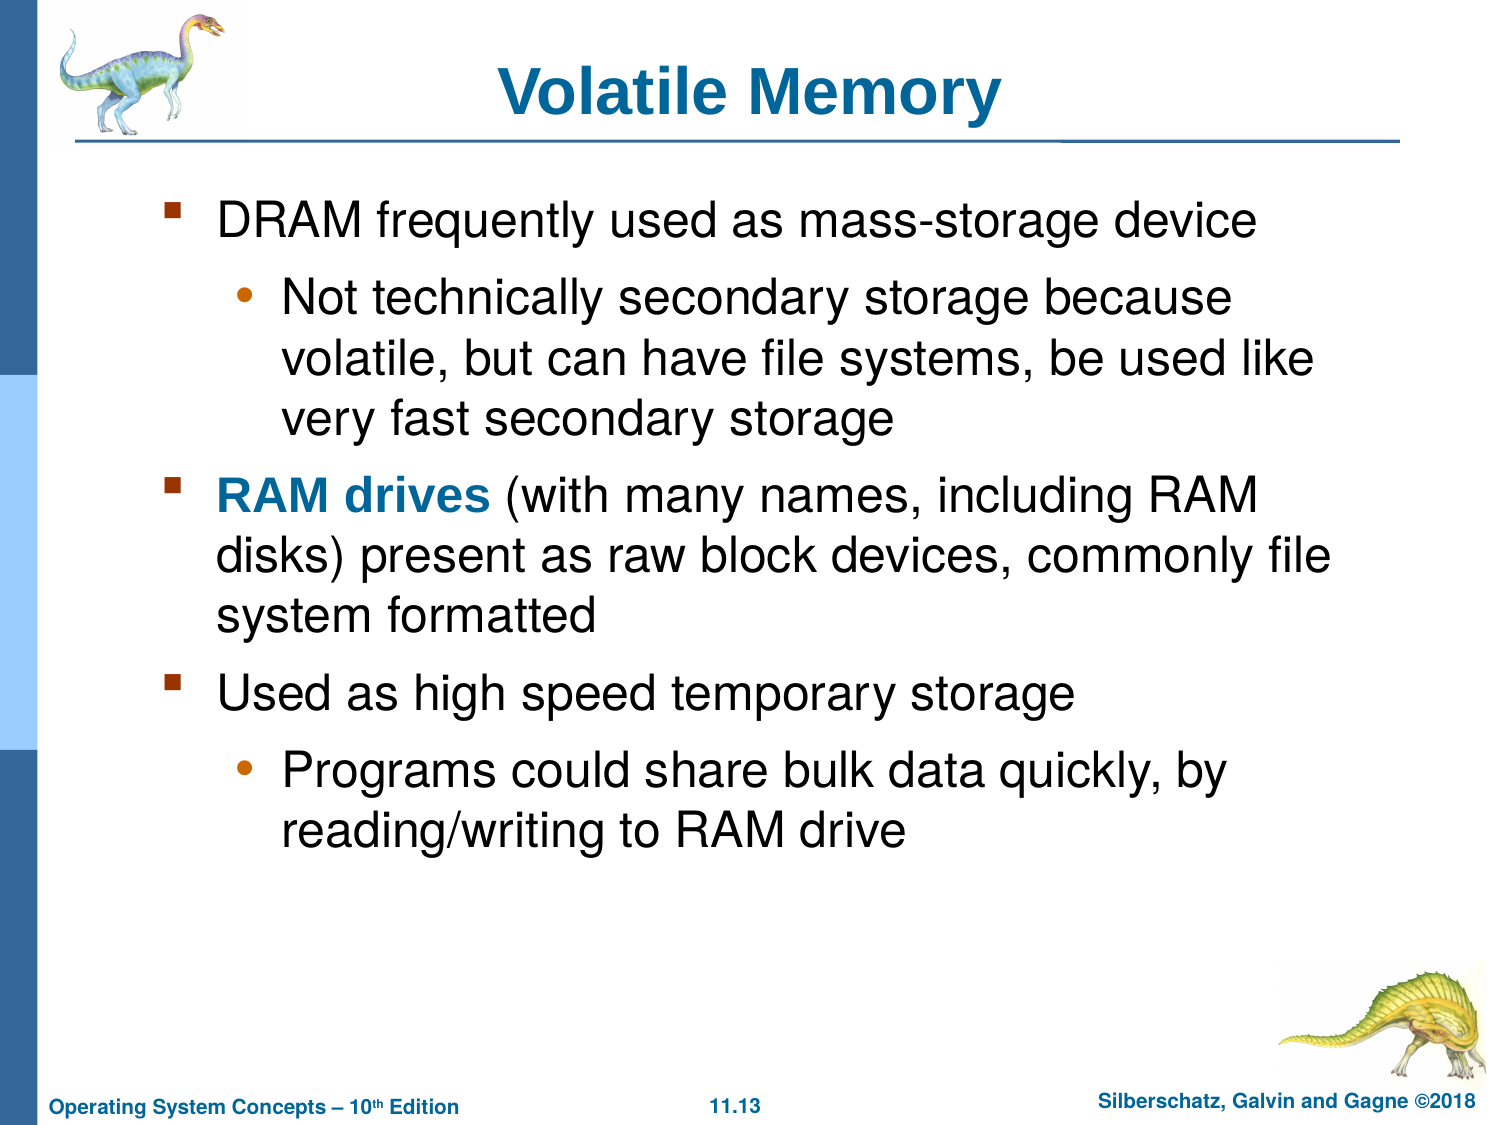

# Volatile Memory
DRAM frequently used as mass-storage device
Not technically secondary storage because volatile, but can have file systems, be used like very fast secondary storage
RAM drives (with many names, including RAM disks) present as raw block devices, commonly file system formatted
Used as high speed temporary storage
Programs could share bulk data quickly, by reading/writing to RAM drive